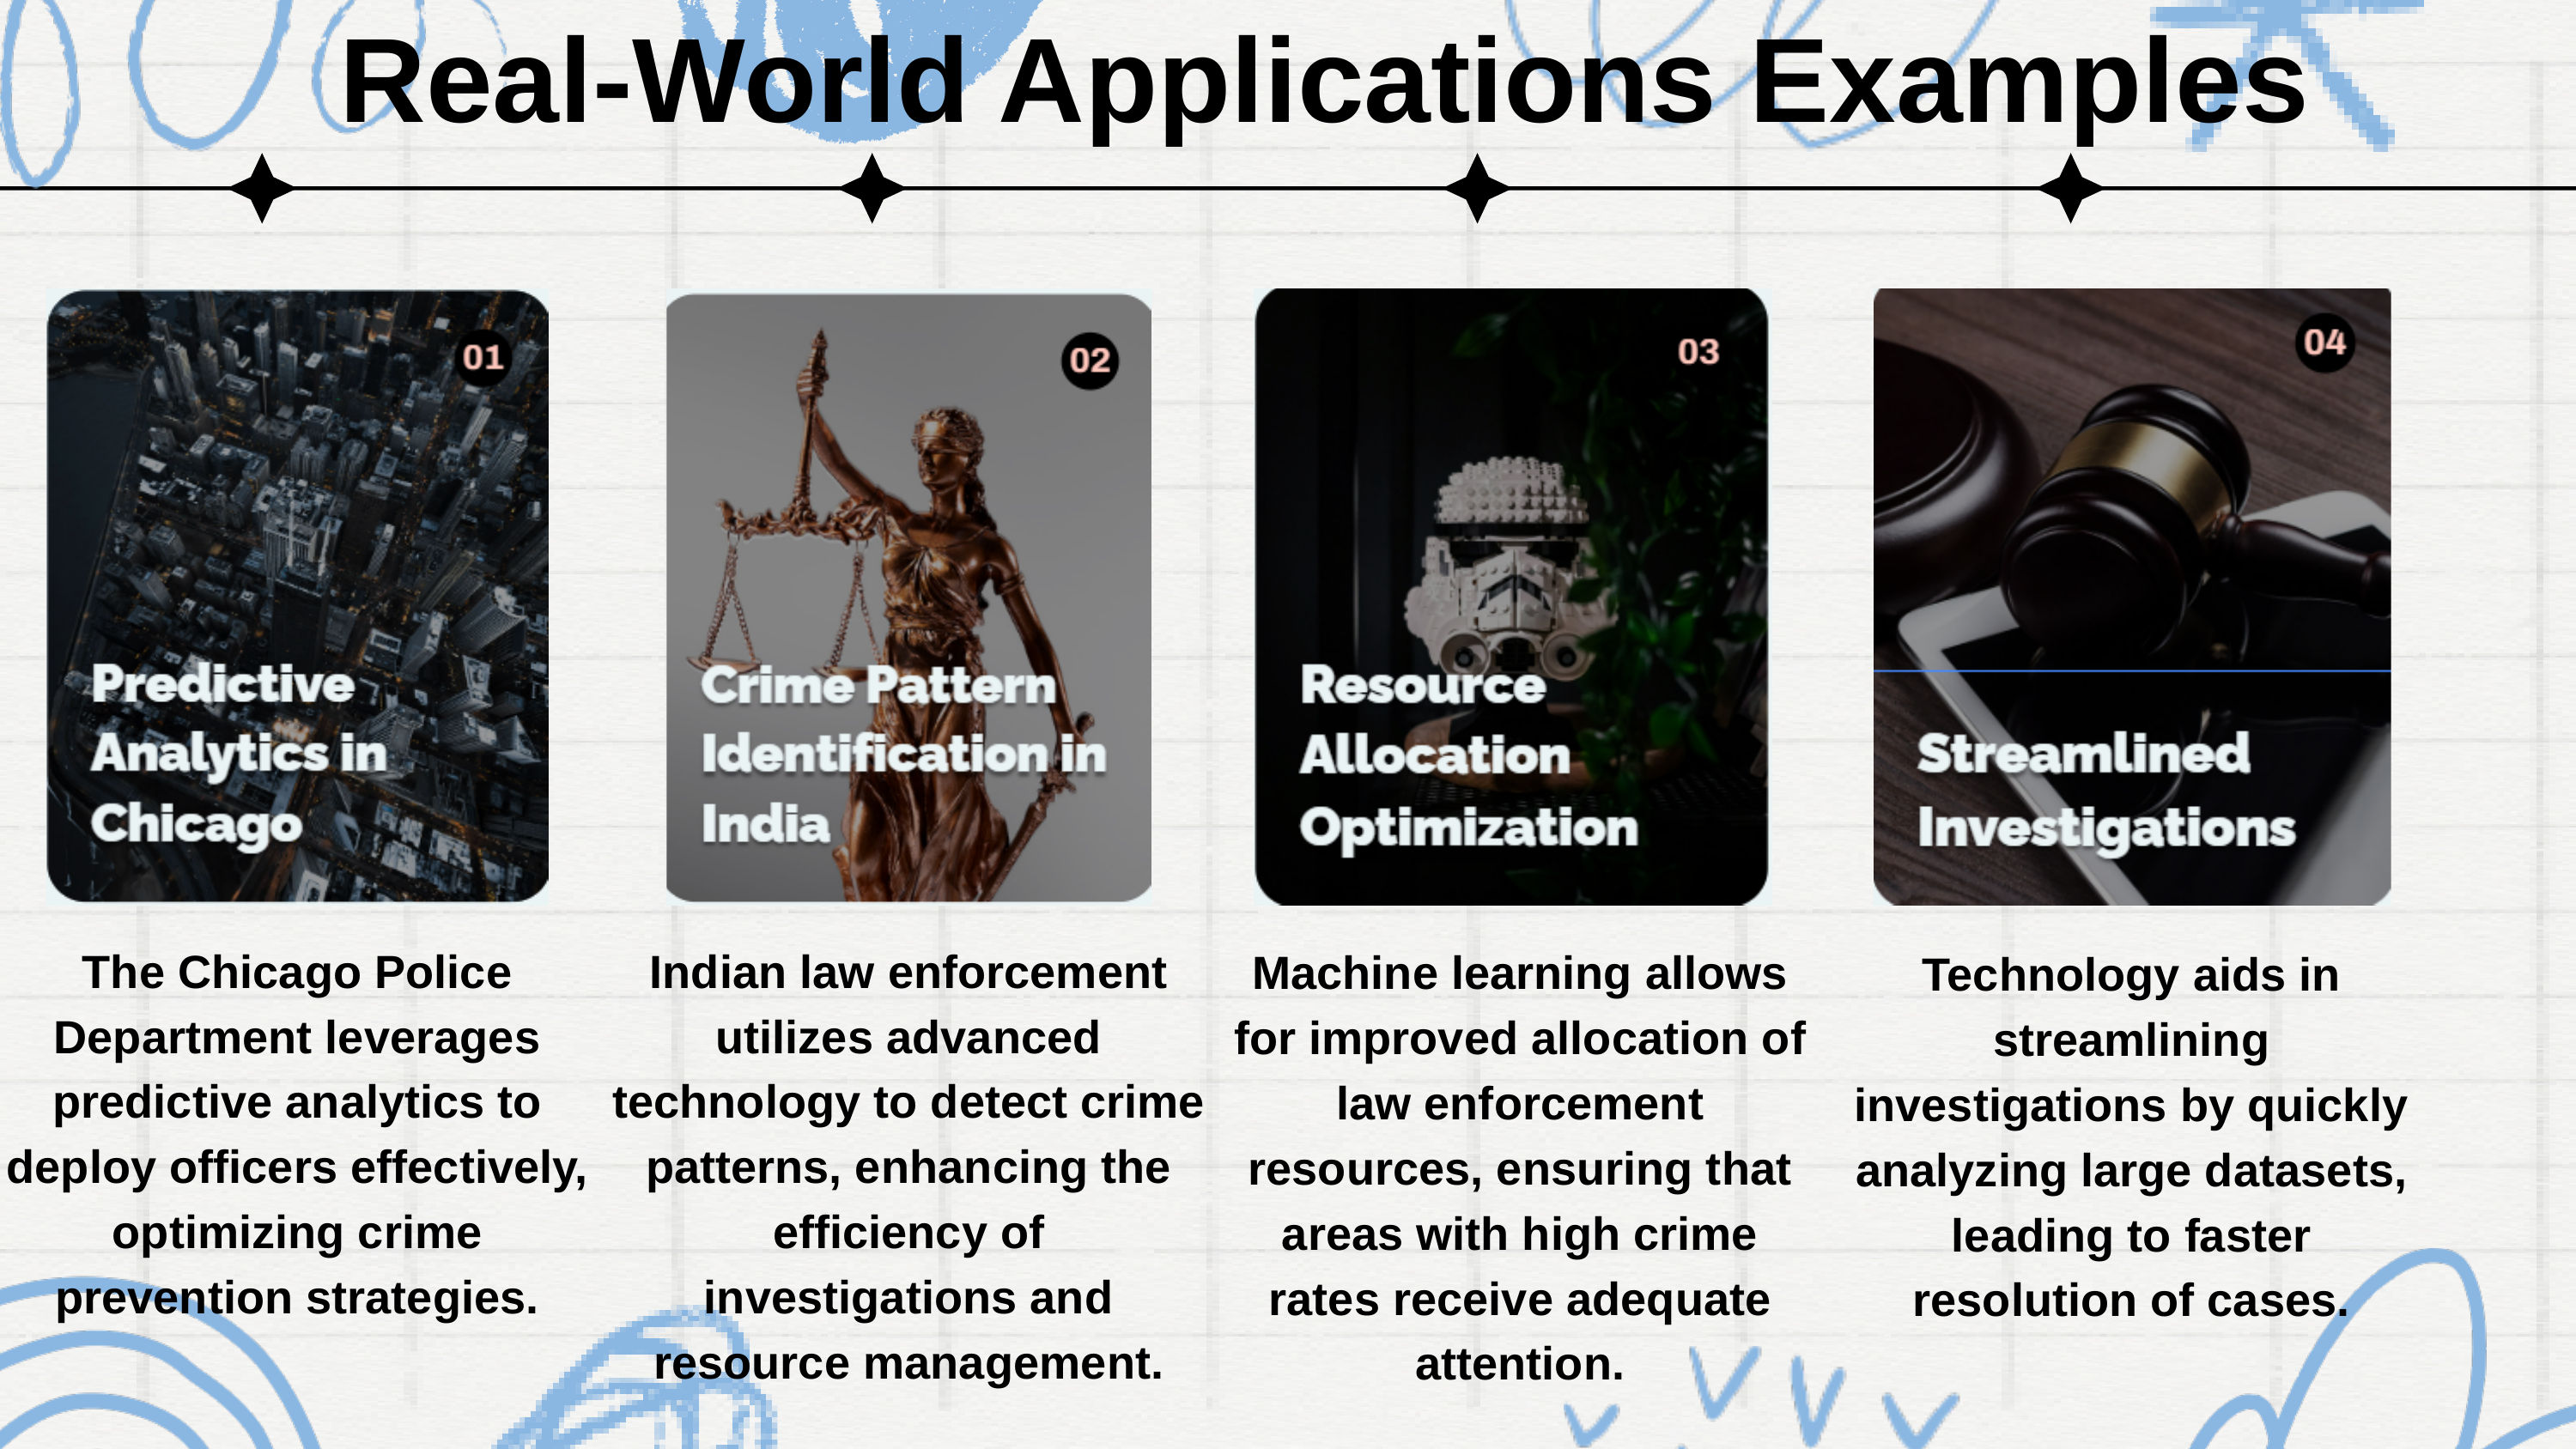

Real-World Applications Examples

The Chicago Police Department leverages predictive analytics to deploy officers effectively, optimizing crime prevention strategies.

Indian law enforcement utilizes advanced technology to detect crime patterns, enhancing the efficiency of investigations and resource management.

Machine learning allows for improved allocation of law enforcement resources, ensuring that areas with high crime rates receive adequate attention.

Technology aids in streamlining investigations by quickly analyzing large datasets, leading to faster resolution of cases.